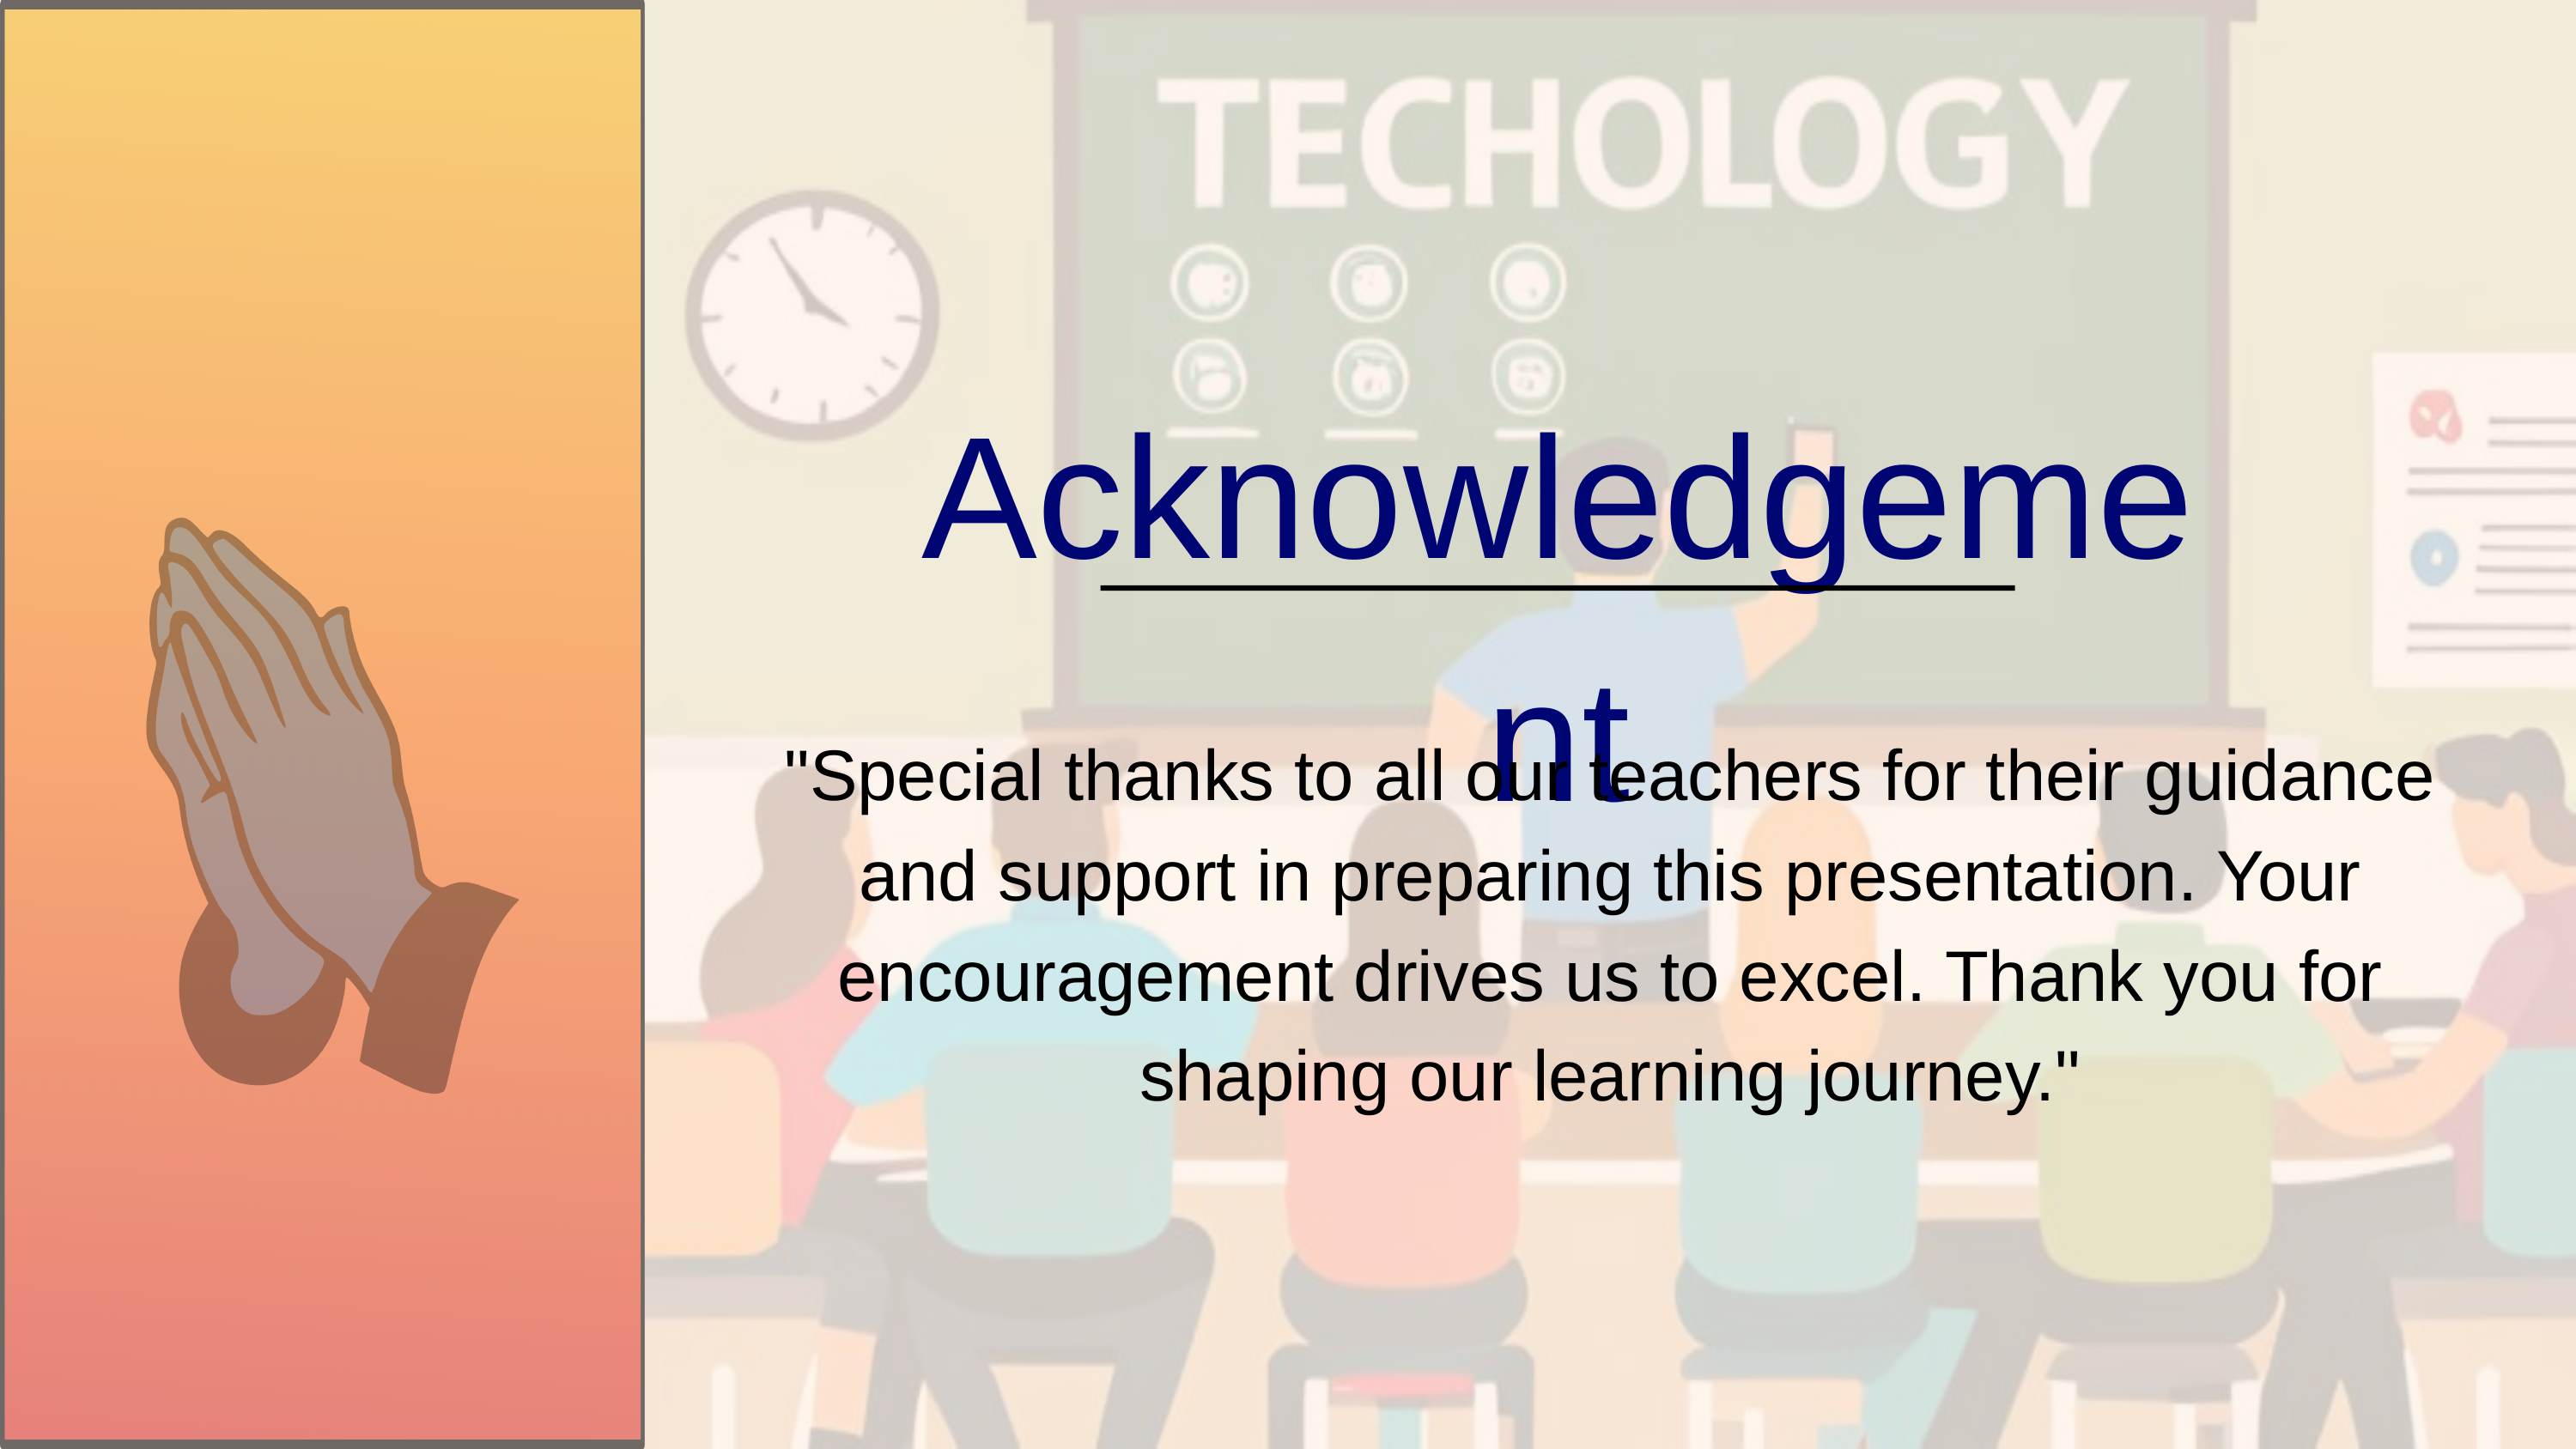

Acknowledgement

"Special thanks to all our teachers for their guidance and support in preparing this presentation. Your encouragement drives us to excel. Thank you for shaping our learning journey."